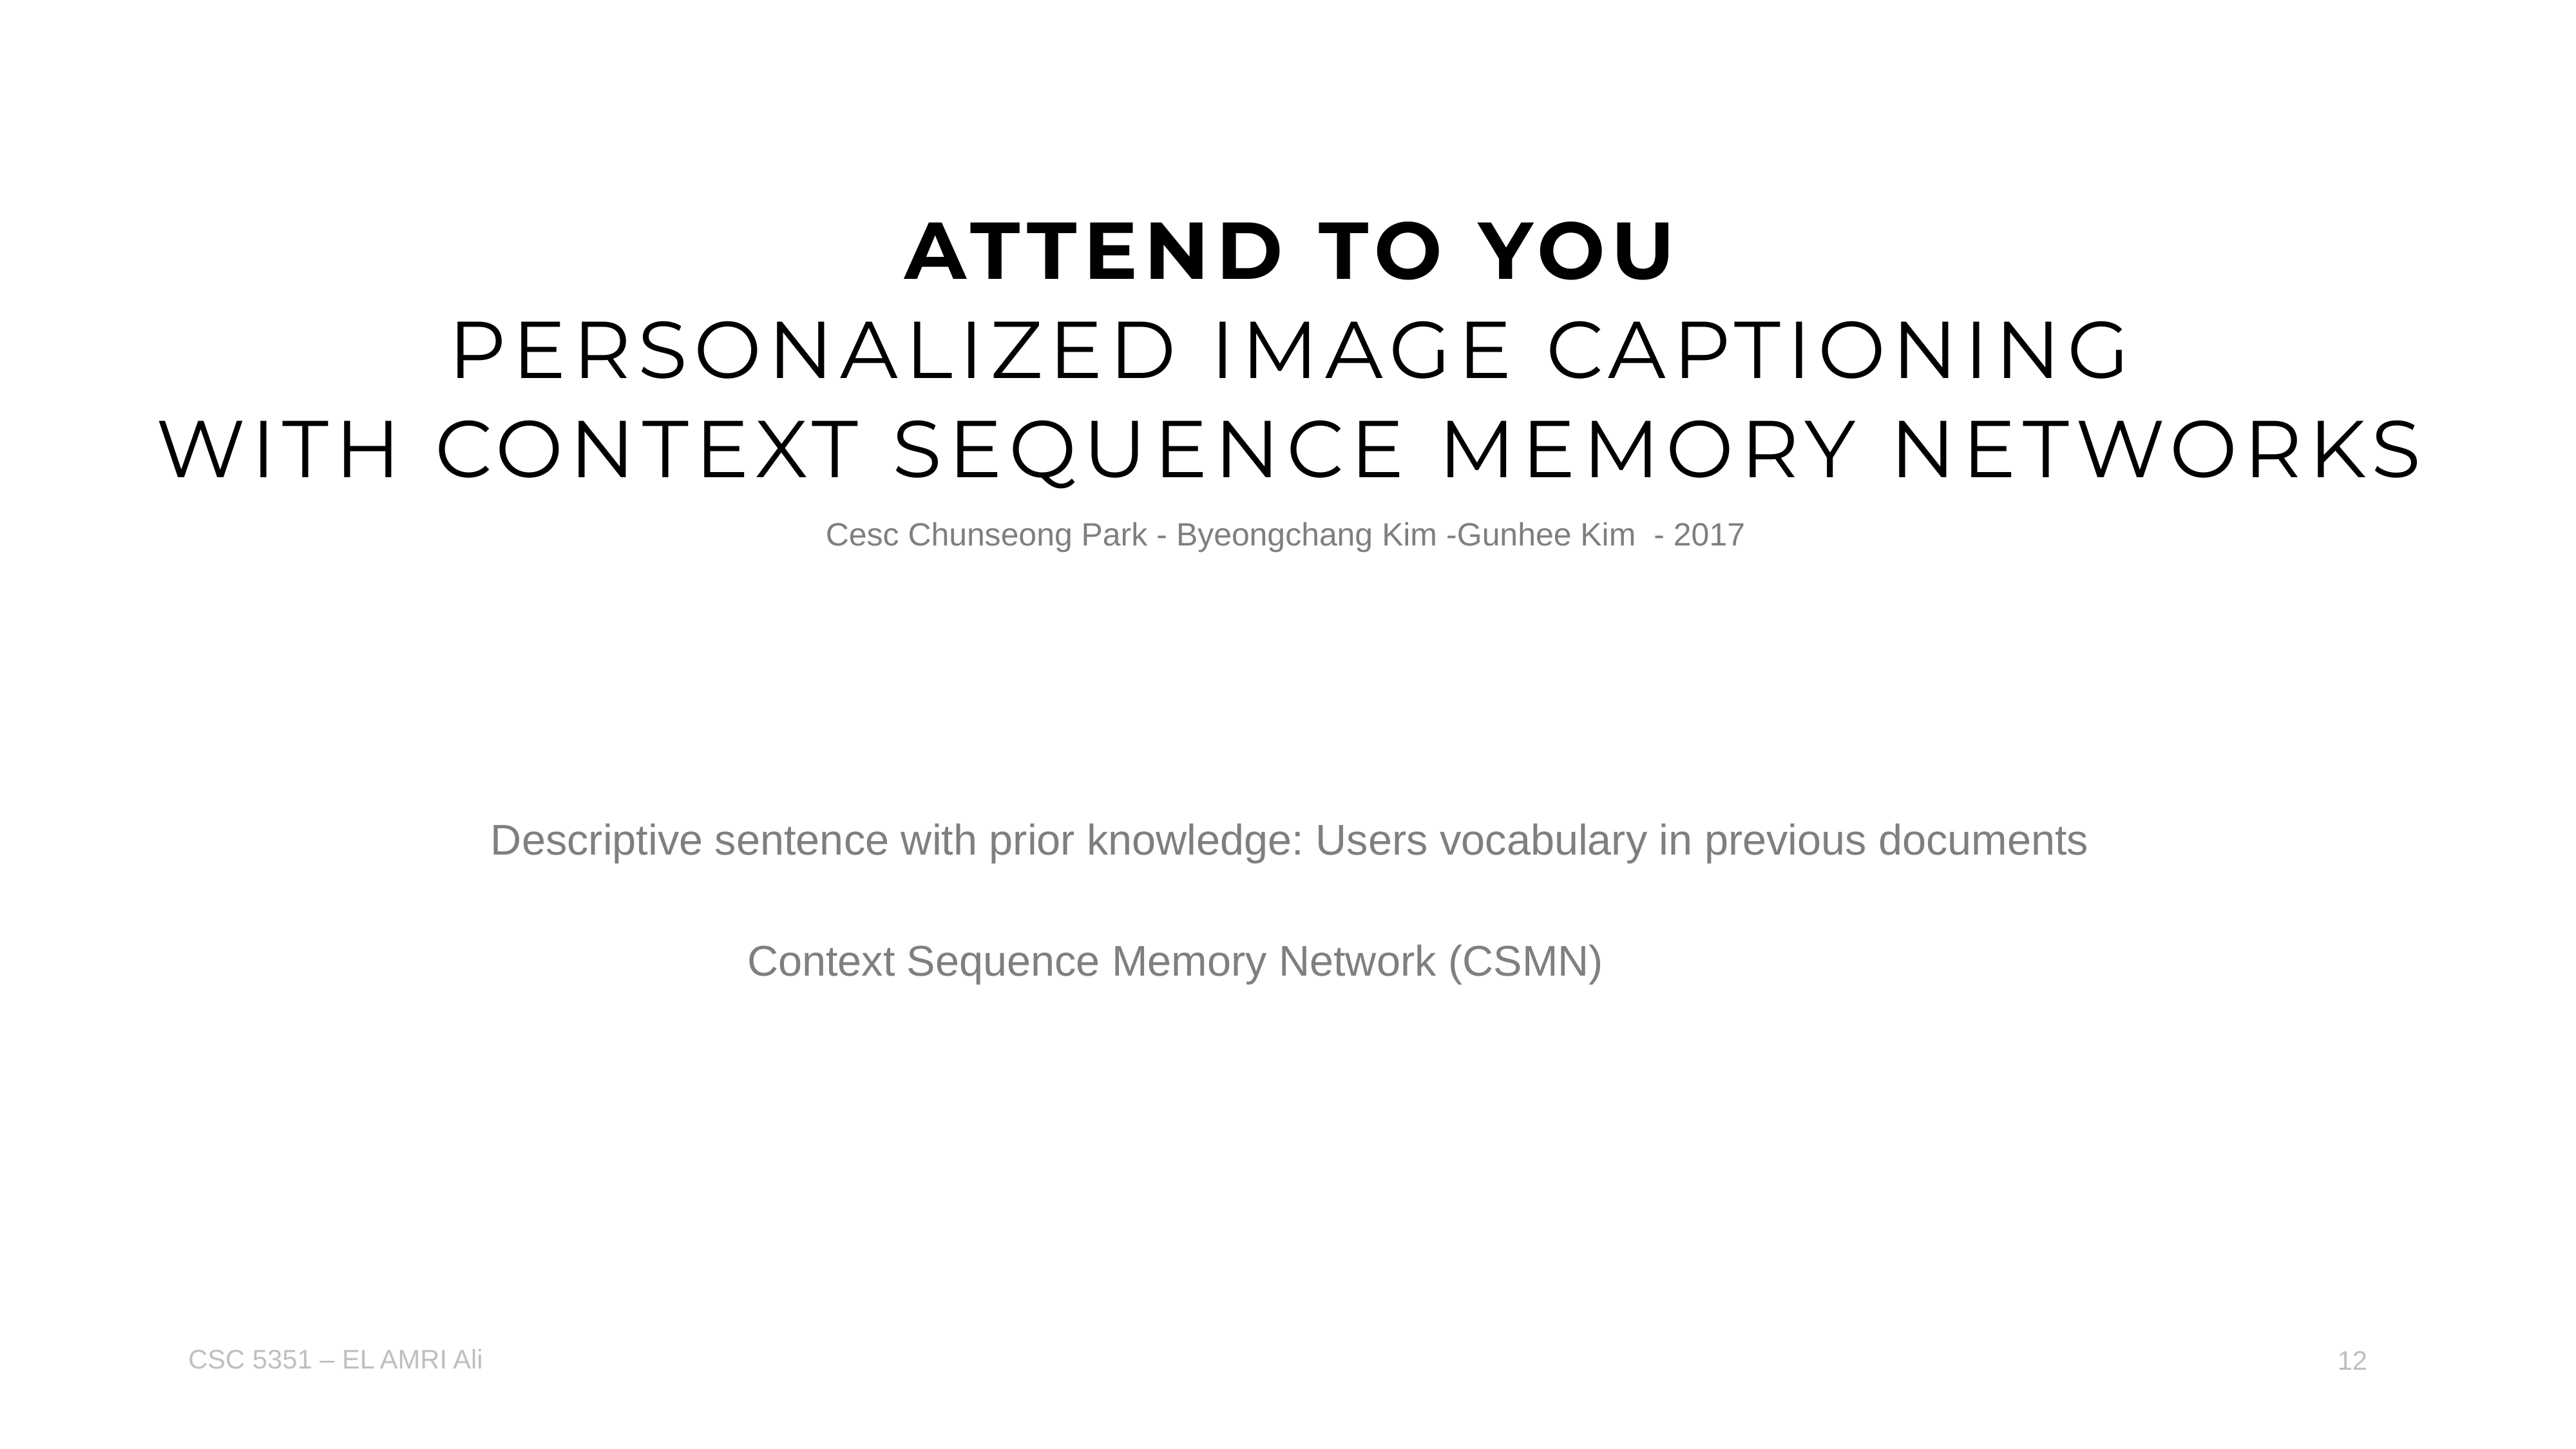

ATTEND TO YOU
PERSONALIZED IMAGE CAPTIONING
WITH CONTEXT SEQUENCE MEMORY NETWORKS
Cesc Chunseong Park - Byeongchang Kim -Gunhee Kim  - 2017
Descriptive sentence with prior knowledge: Users vocabulary in previous documents
Context Sequence Memory Network (CSMN)